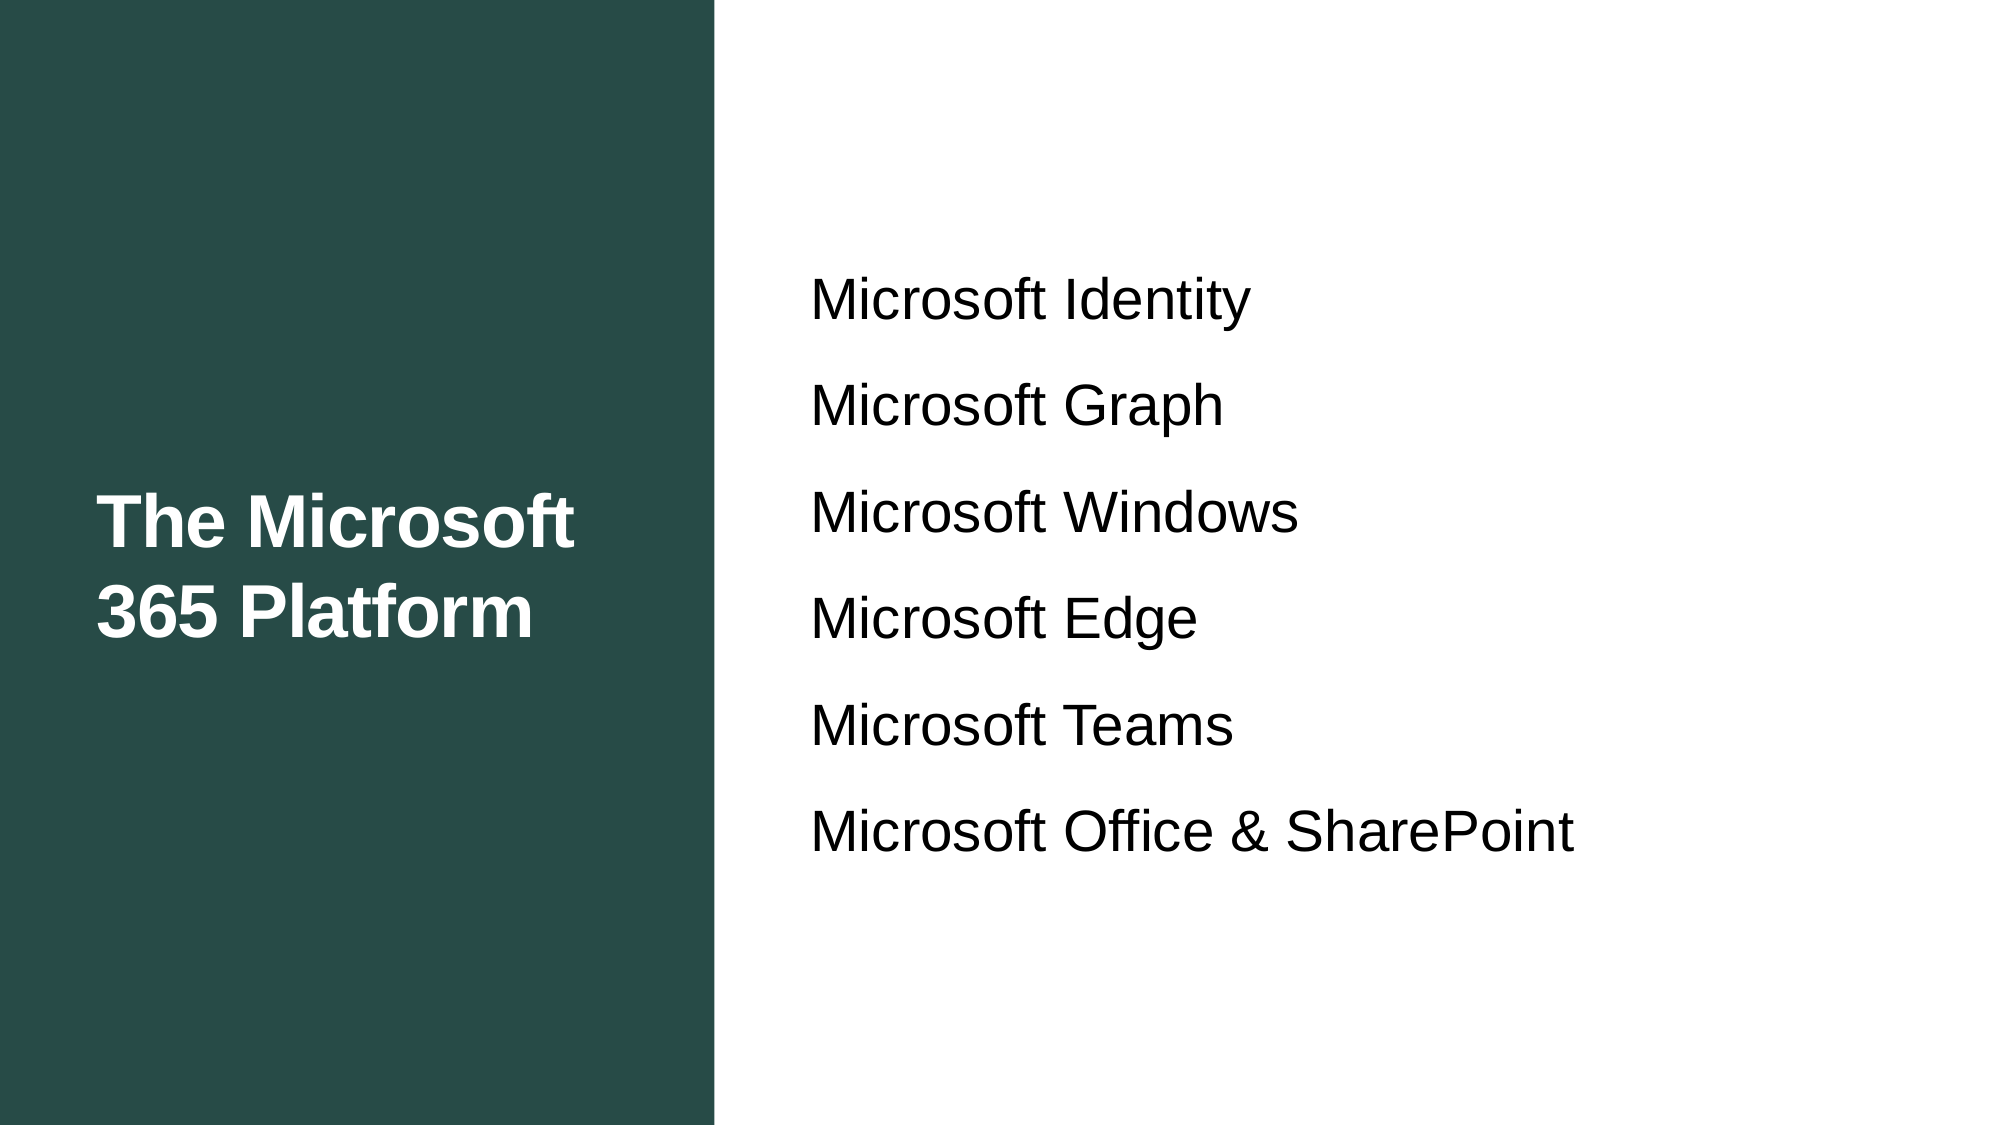

# The Microsoft 365 Platform
Microsoft Identity
Microsoft Graph
Microsoft Windows
Microsoft Edge
Microsoft Teams
Microsoft Office & SharePoint